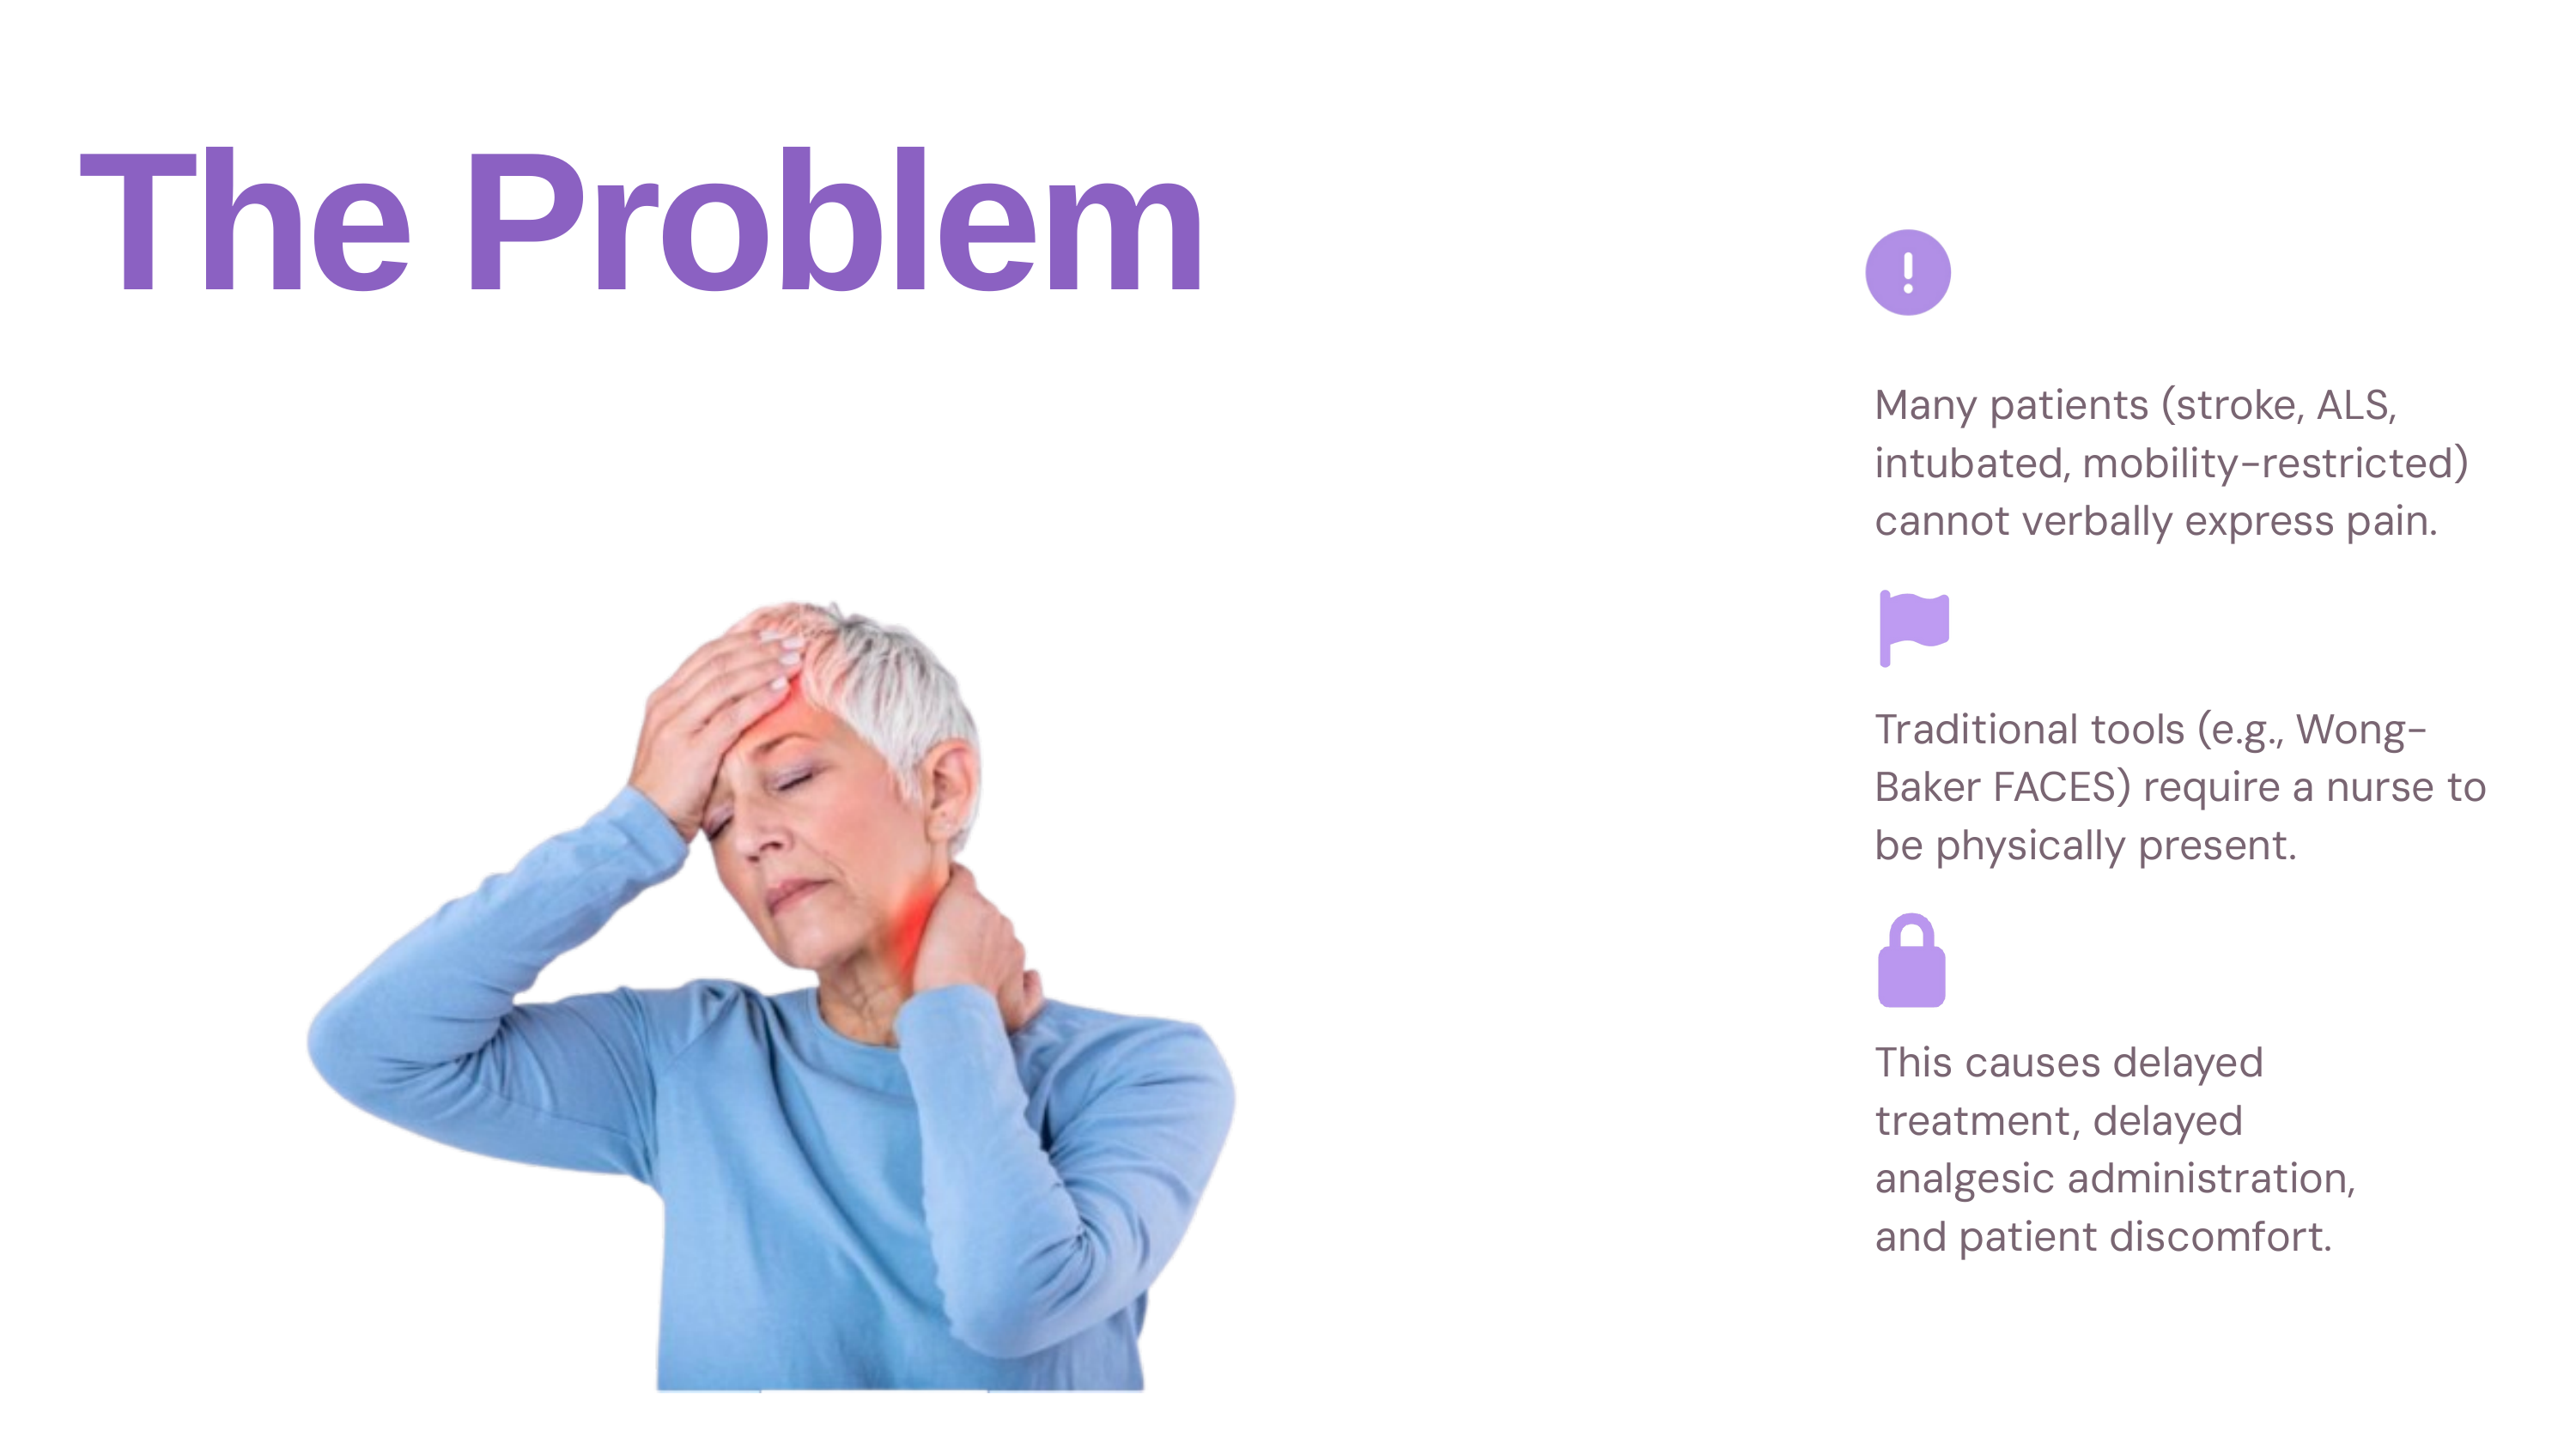

The Problem

Many patients (stroke, ALS, intubated, mobility-restricted) cannot verbally express pain.

Traditional tools (e.g., Wong-Baker FACES) require a nurse to be physically present.

This causes delayed treatment, delayed analgesic administration, and patient discomfort.